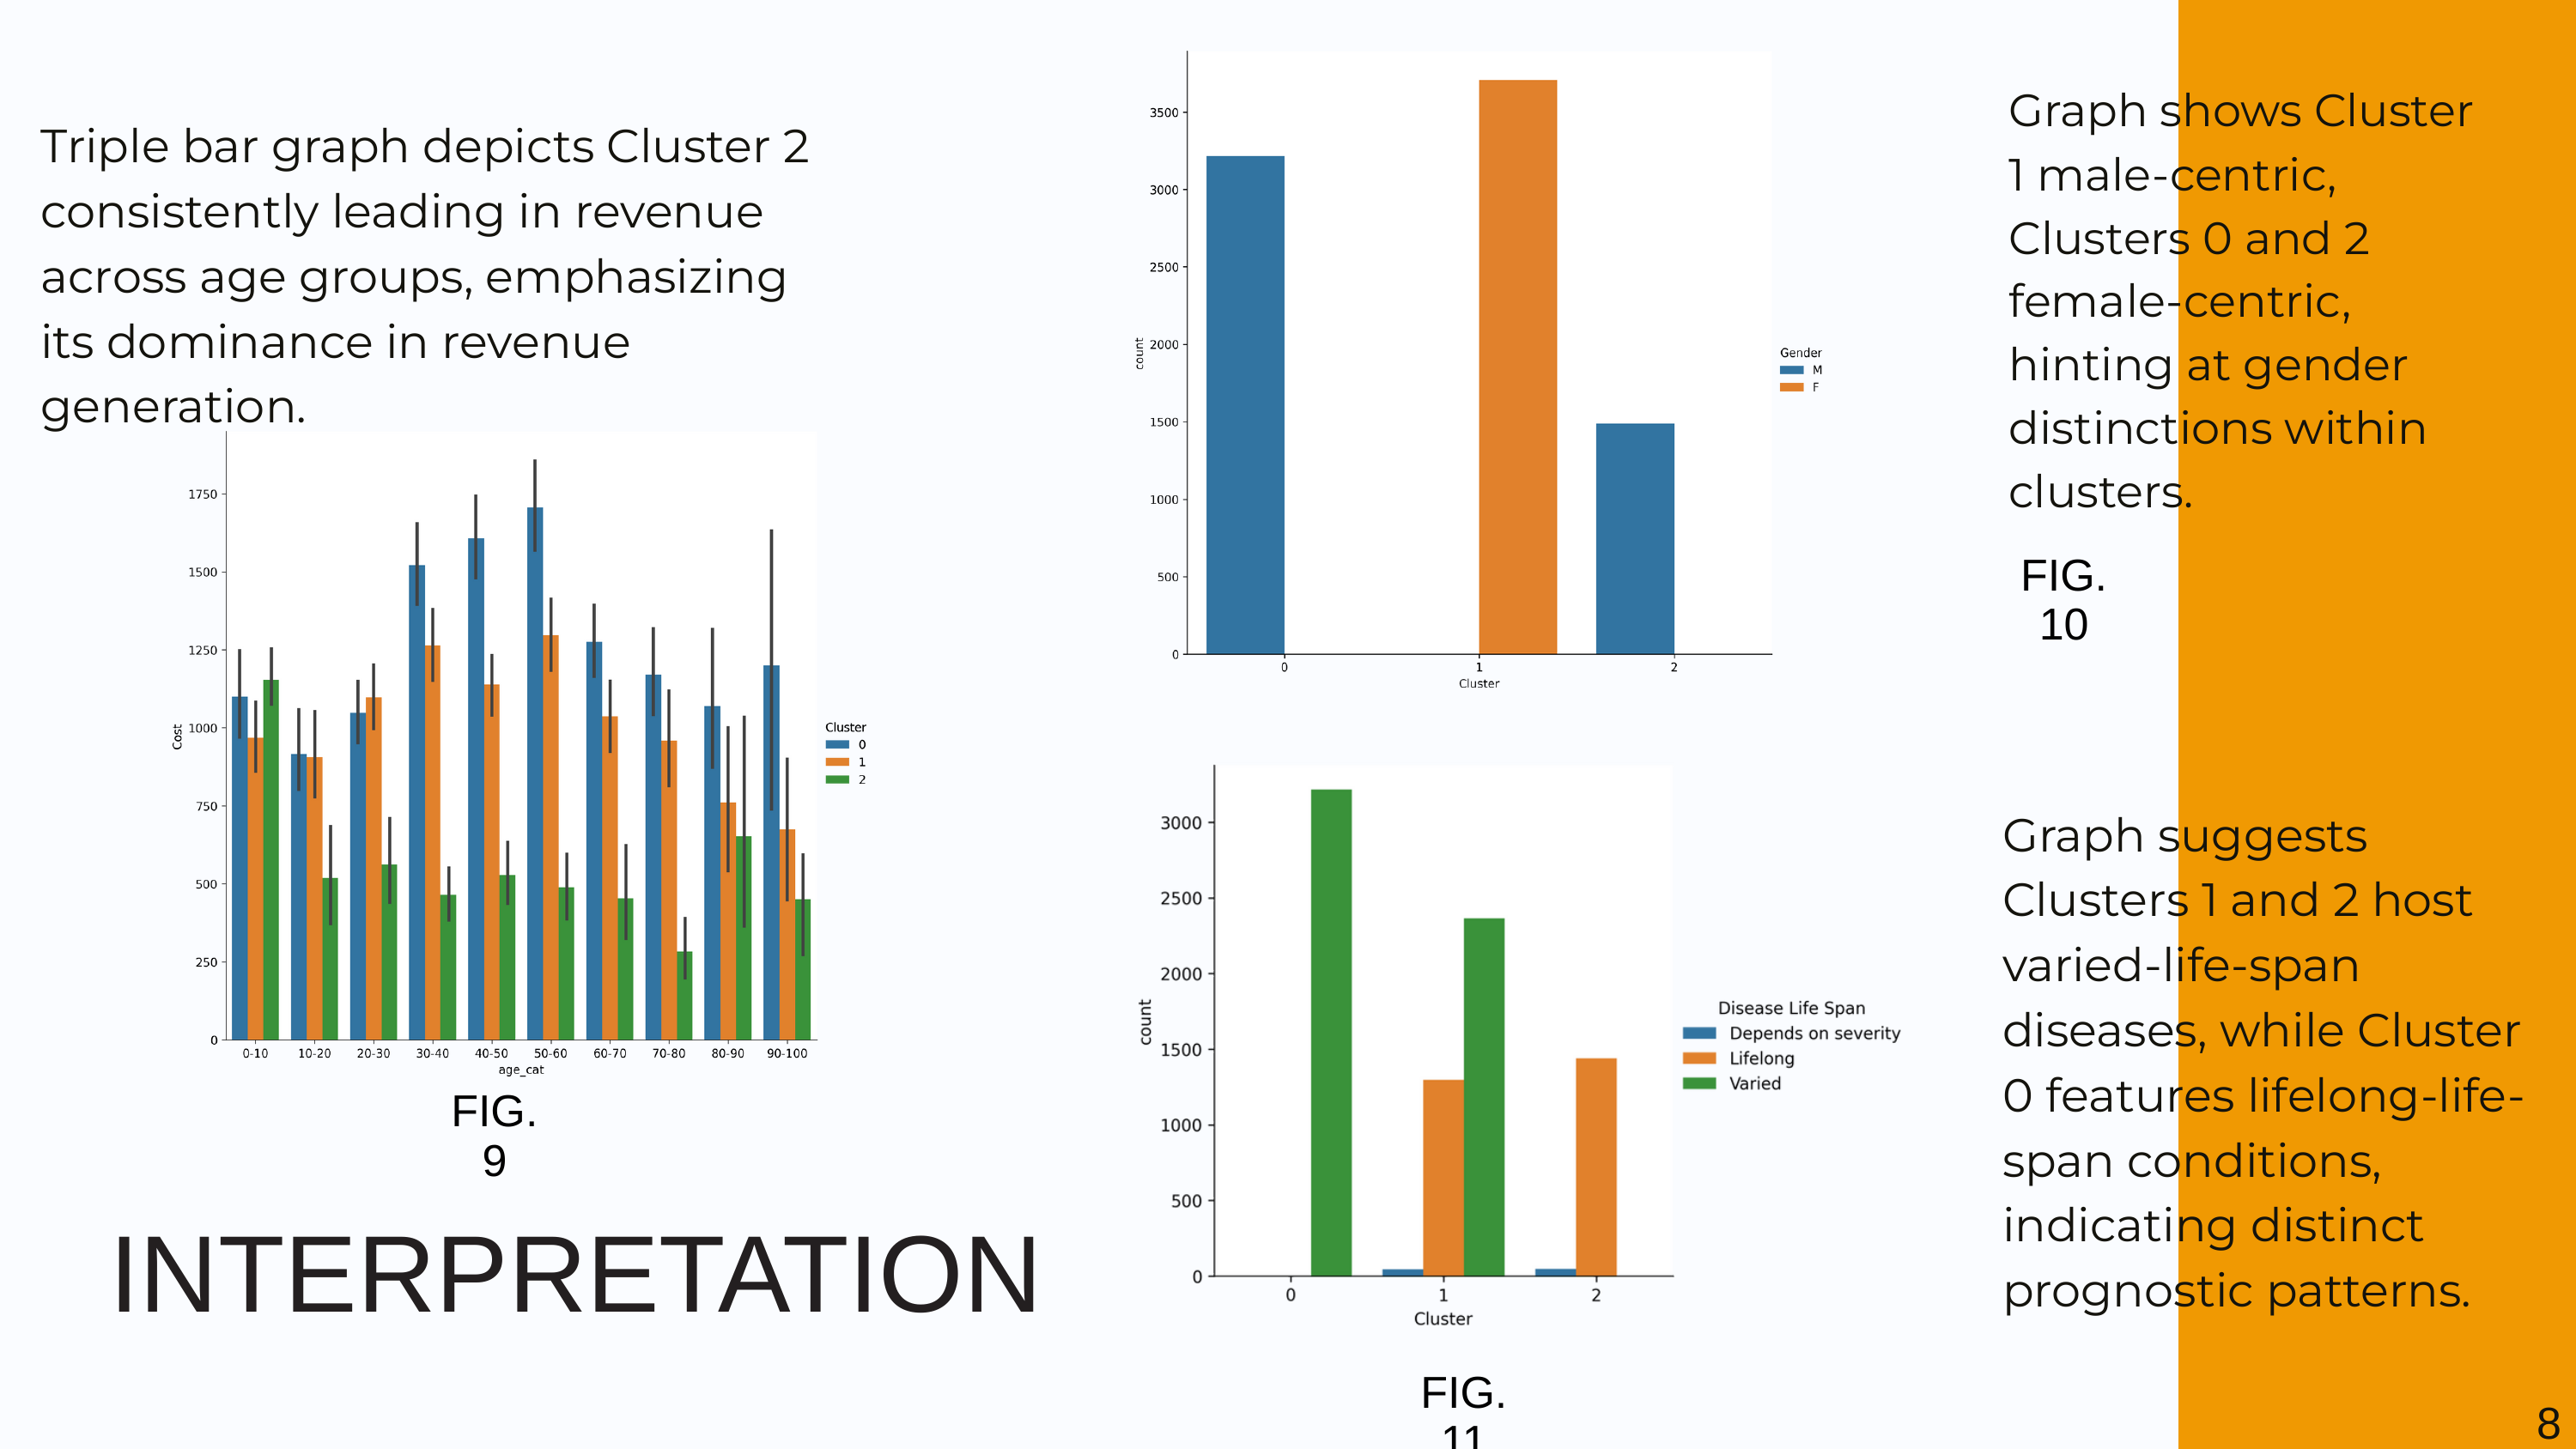

Graph shows Cluster 1 male-centric, Clusters 0 and 2 female-centric, hinting at gender distinctions within clusters.

Triple bar graph depicts Cluster 2 consistently leading in revenue across age groups, emphasizing its dominance in revenue generation.

FIG. 10

Graph suggests Clusters 1 and 2 host varied-life-span diseases, while Cluster 0 features lifelong-life-span conditions, indicating distinct prognostic patterns.

FIG. 9
INTERPRETATION
FIG. 11
8